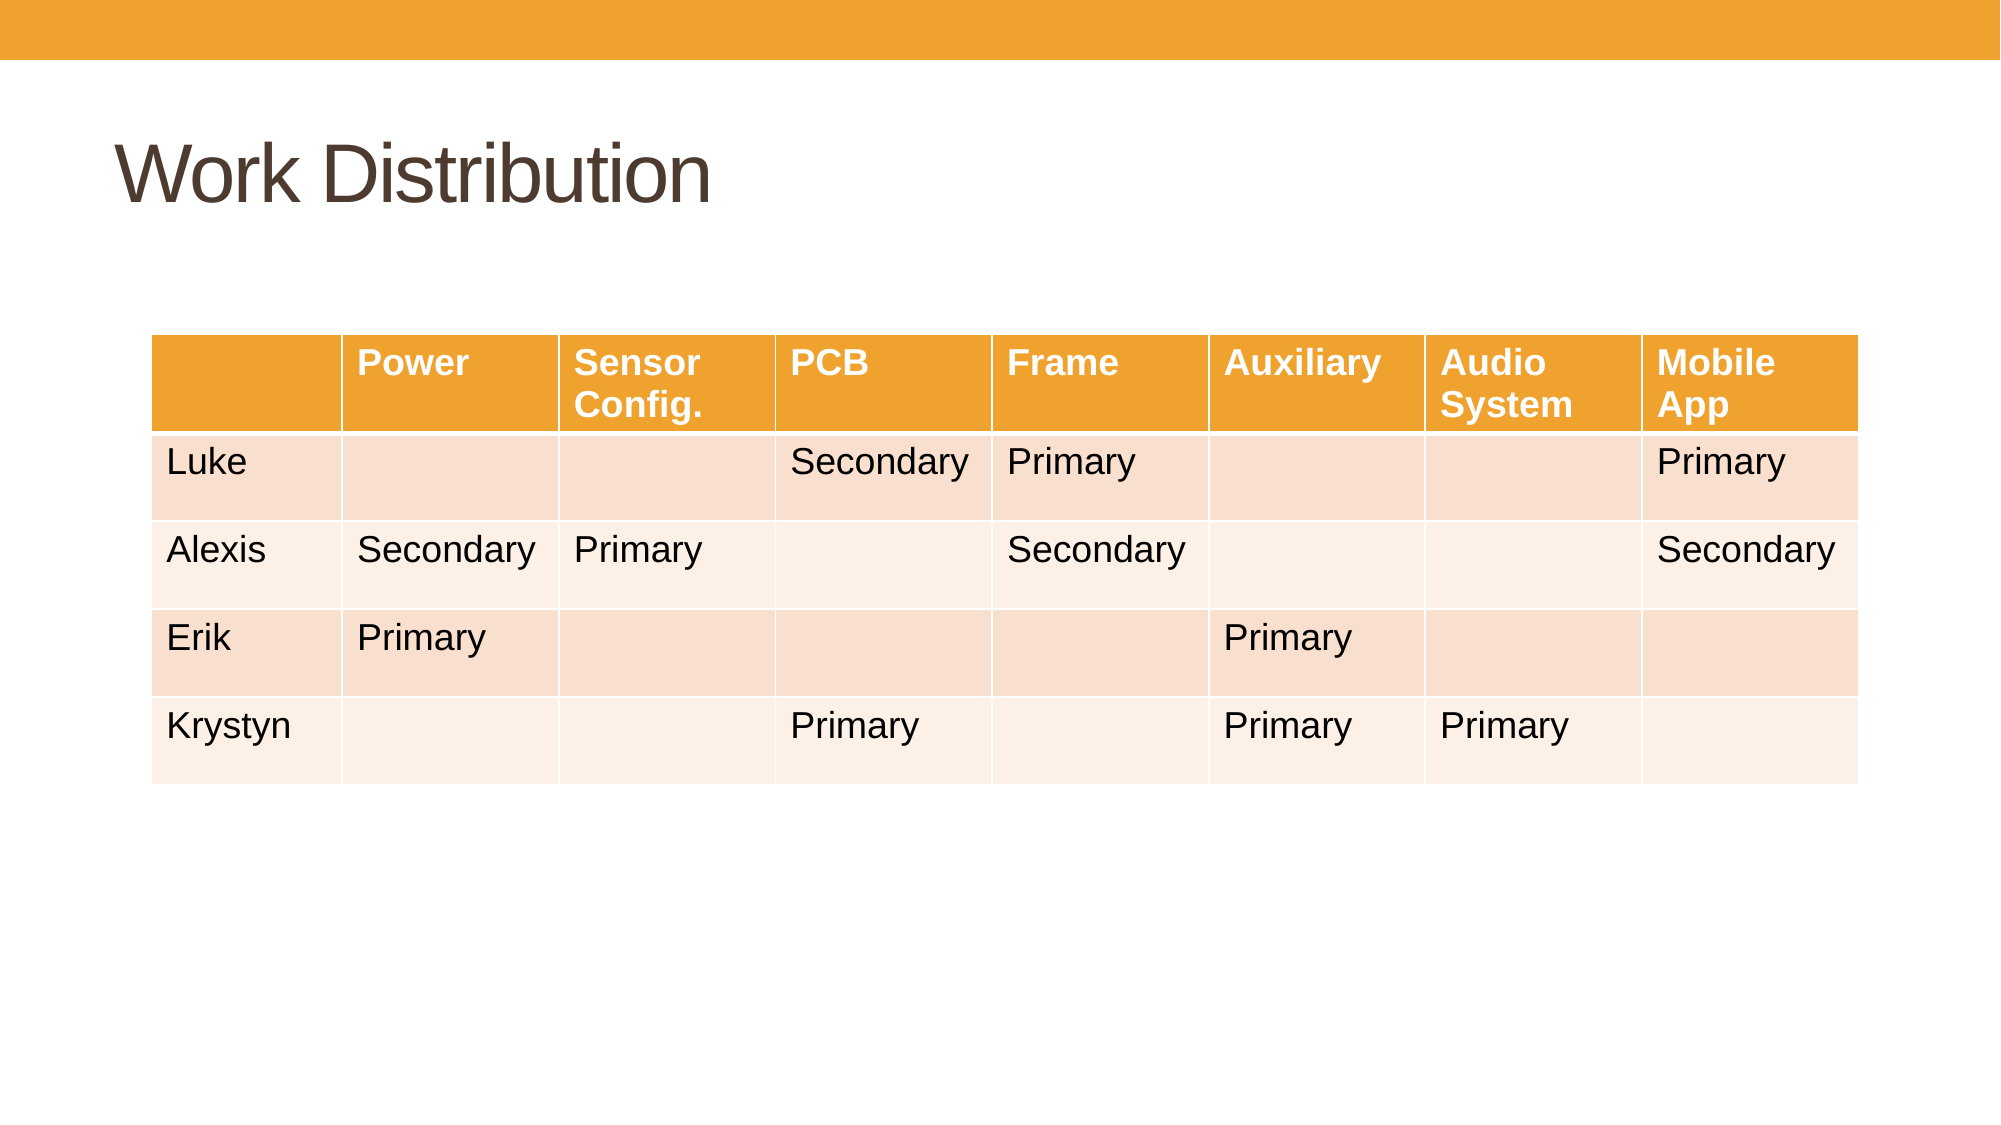

# Work Distribution
|  | Power | Sensor Config. | PCB | Frame | Auxiliary | Audio System | Mobile App |
| --- | --- | --- | --- | --- | --- | --- | --- |
| Luke |  |  | Secondary | Primary |  |  | Primary |
| Alexis | Secondary | Primary |  | Secondary |  |  | Secondary |
| Erik | Primary |  |  |  | Primary |  |  |
| Krystyn |  |  | Primary |  | Primary | Primary |  |